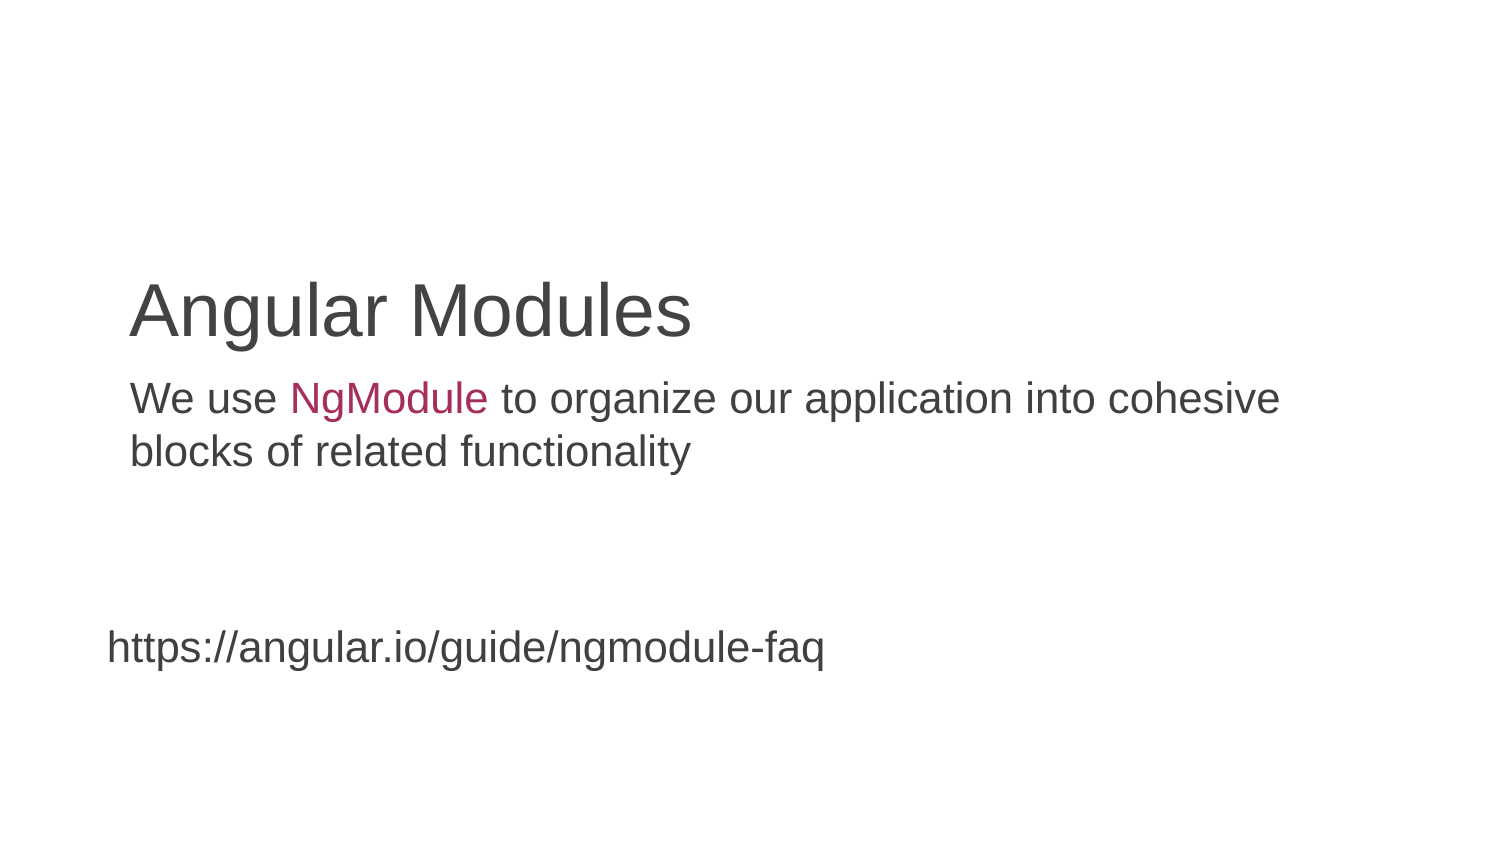

# Angular Modules
We use NgModule to organize our application into cohesive blocks of related functionality
https://angular.io/guide/ngmodule-faq